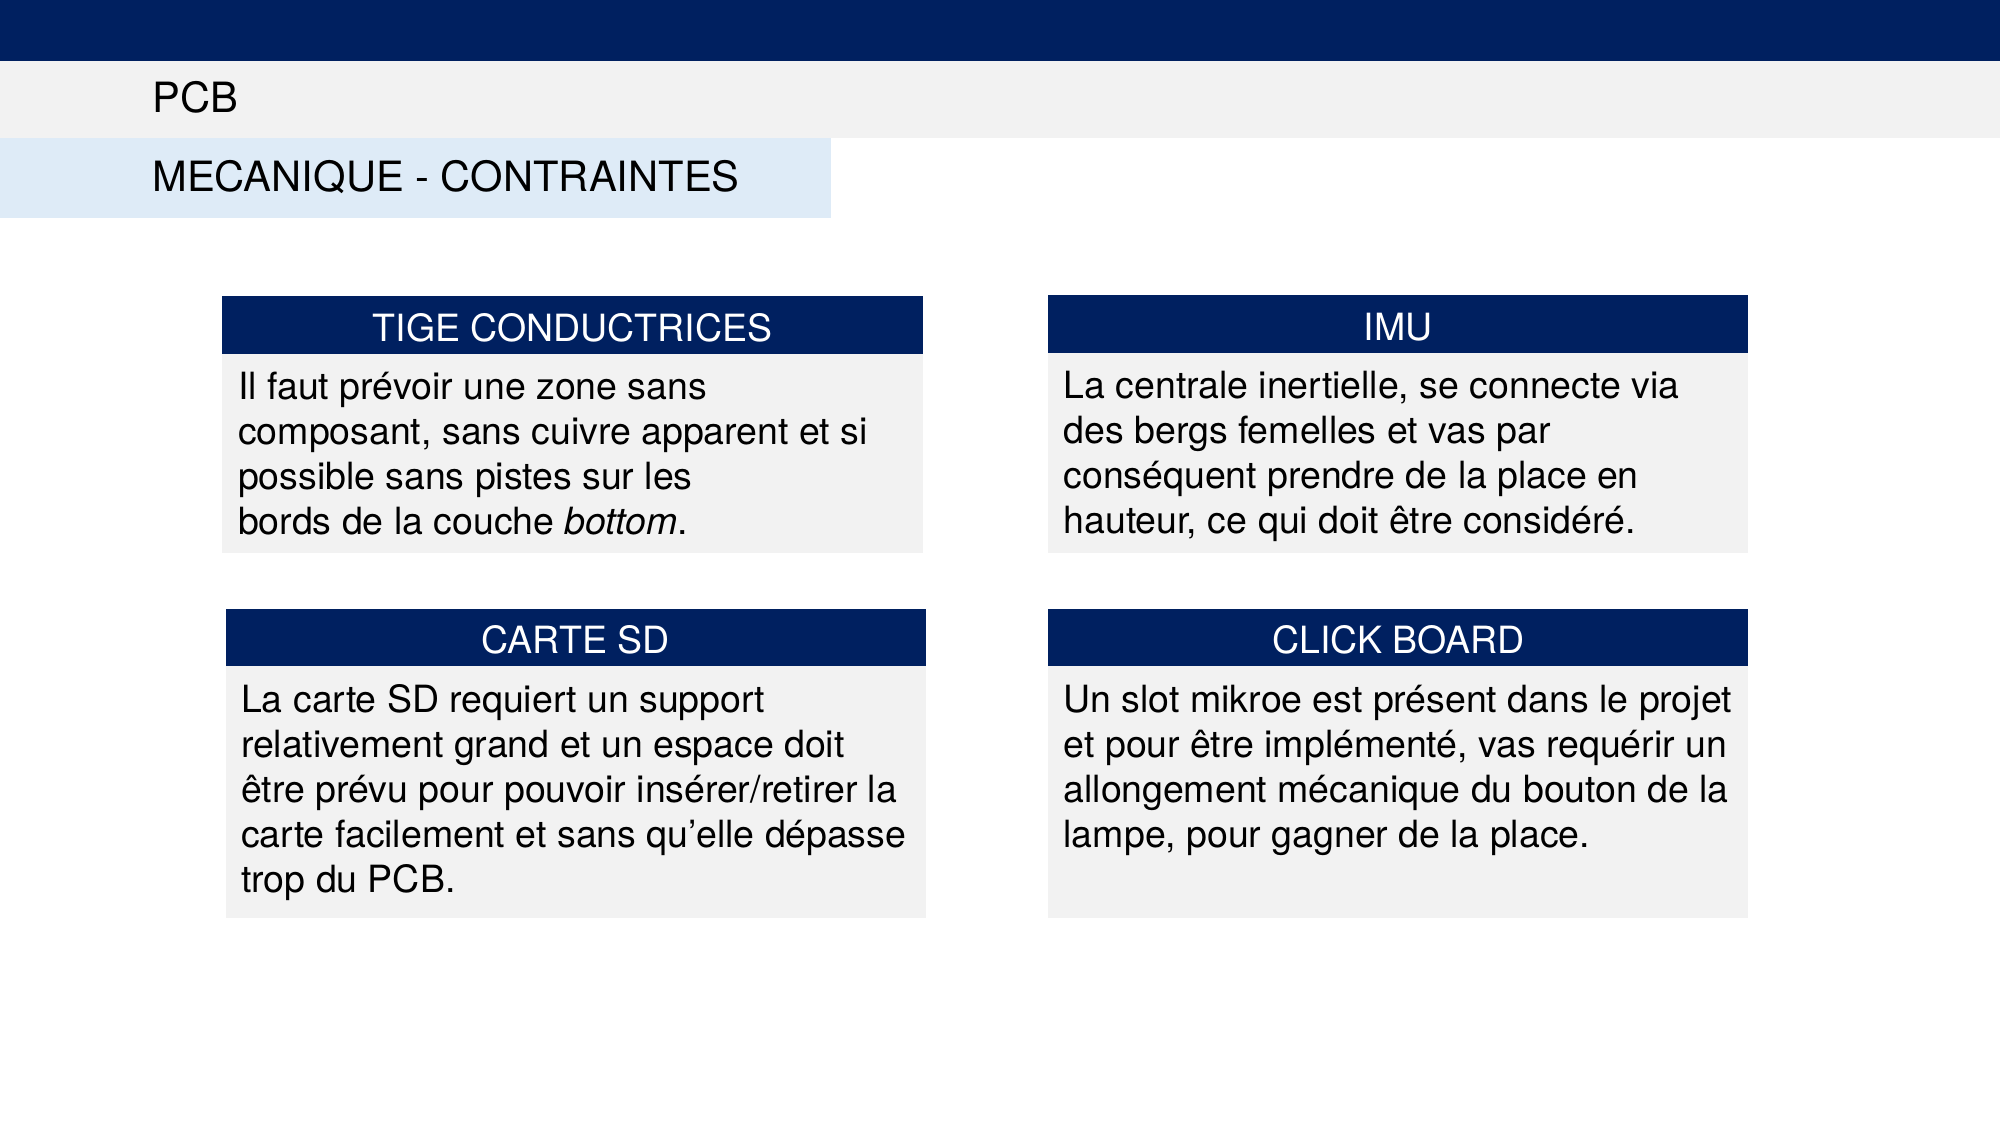

# PCB

MECANIQUE - CONTRAINTES
IMU
La centrale inertielle, se connecte via des bergs femelles et vas par  conséquent prendre de la place en hauteur, ce qui doit être considéré.
TIGE CONDUCTRICES
Il faut prévoir une zone sans composant, sans cuivre apparent et si possible sans pistes sur les
bords de la couche bottom.
CARTE SD
La carte SD requiert un support relativement grand et un espace doit être prévu pour pouvoir insérer/retirer la carte facilement et sans qu’elle dépasse trop du PCB.
CLICK BOARD
Un slot mikroe est présent dans le projet et pour être implémenté, vas requérir un allongement mécanique du bouton de la lampe, pour gagner de la place.